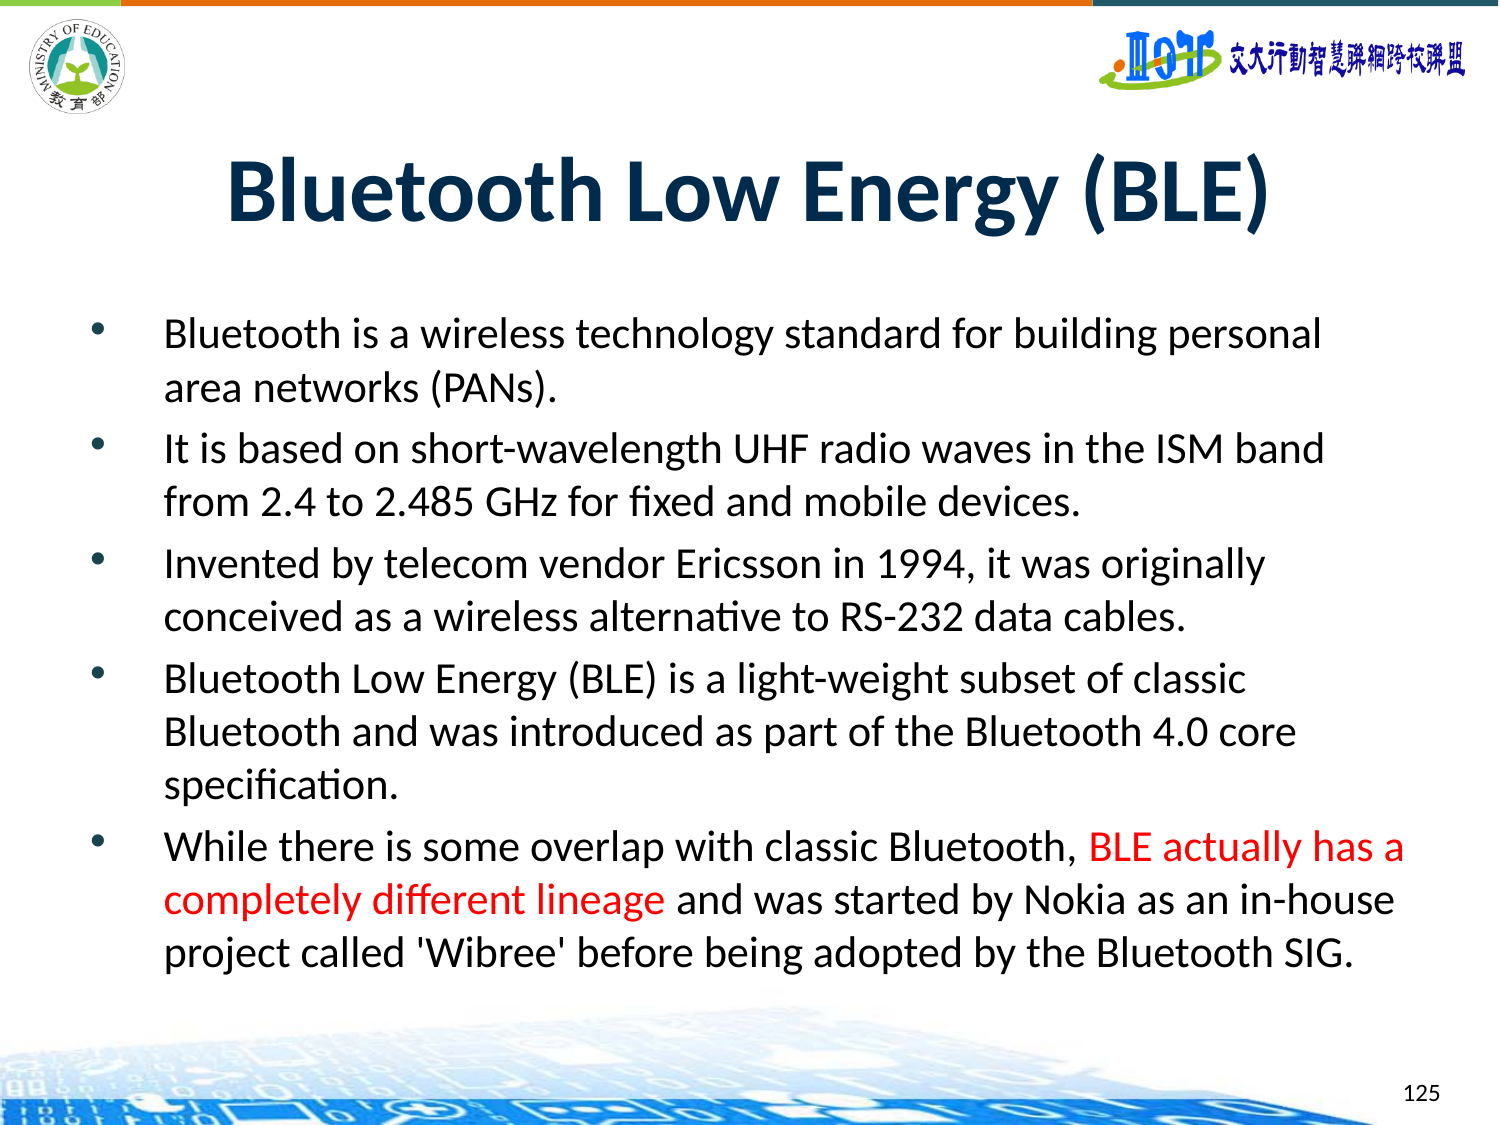

# Bluetooth Low Energy (BLE)
Bluetooth is a wireless technology standard for building personal area networks (PANs).
It is based on short-wavelength UHF radio waves in the ISM band from 2.4 to 2.485 GHz for fixed and mobile devices.
Invented by telecom vendor Ericsson in 1994, it was originally conceived as a wireless alternative to RS-232 data cables.
Bluetooth Low Energy (BLE) is a light-weight subset of classic Bluetooth and was introduced as part of the Bluetooth 4.0 core specification.
While there is some overlap with classic Bluetooth, BLE actually has a completely different lineage and was started by Nokia as an in-house project called 'Wibree' before being adopted by the Bluetooth SIG.

125